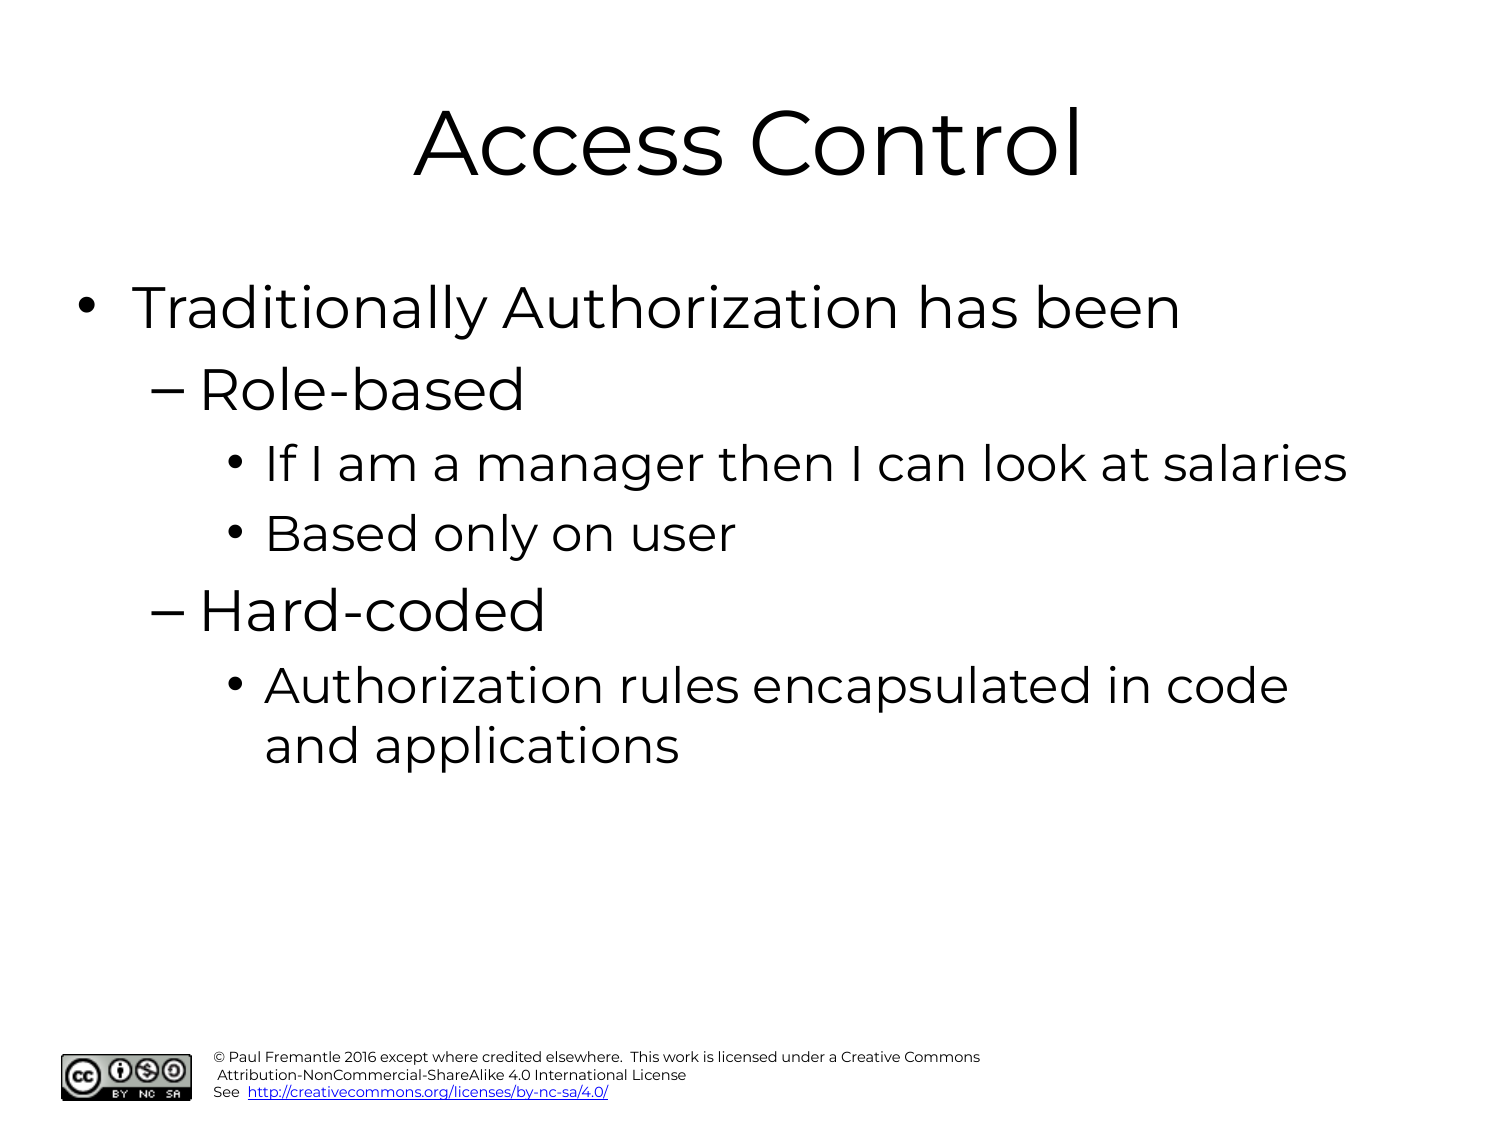

# Access Control
Traditionally Authorization has been
Role-based
If I am a manager then I can look at salaries
Based only on user
Hard-coded
Authorization rules encapsulated in code and applications